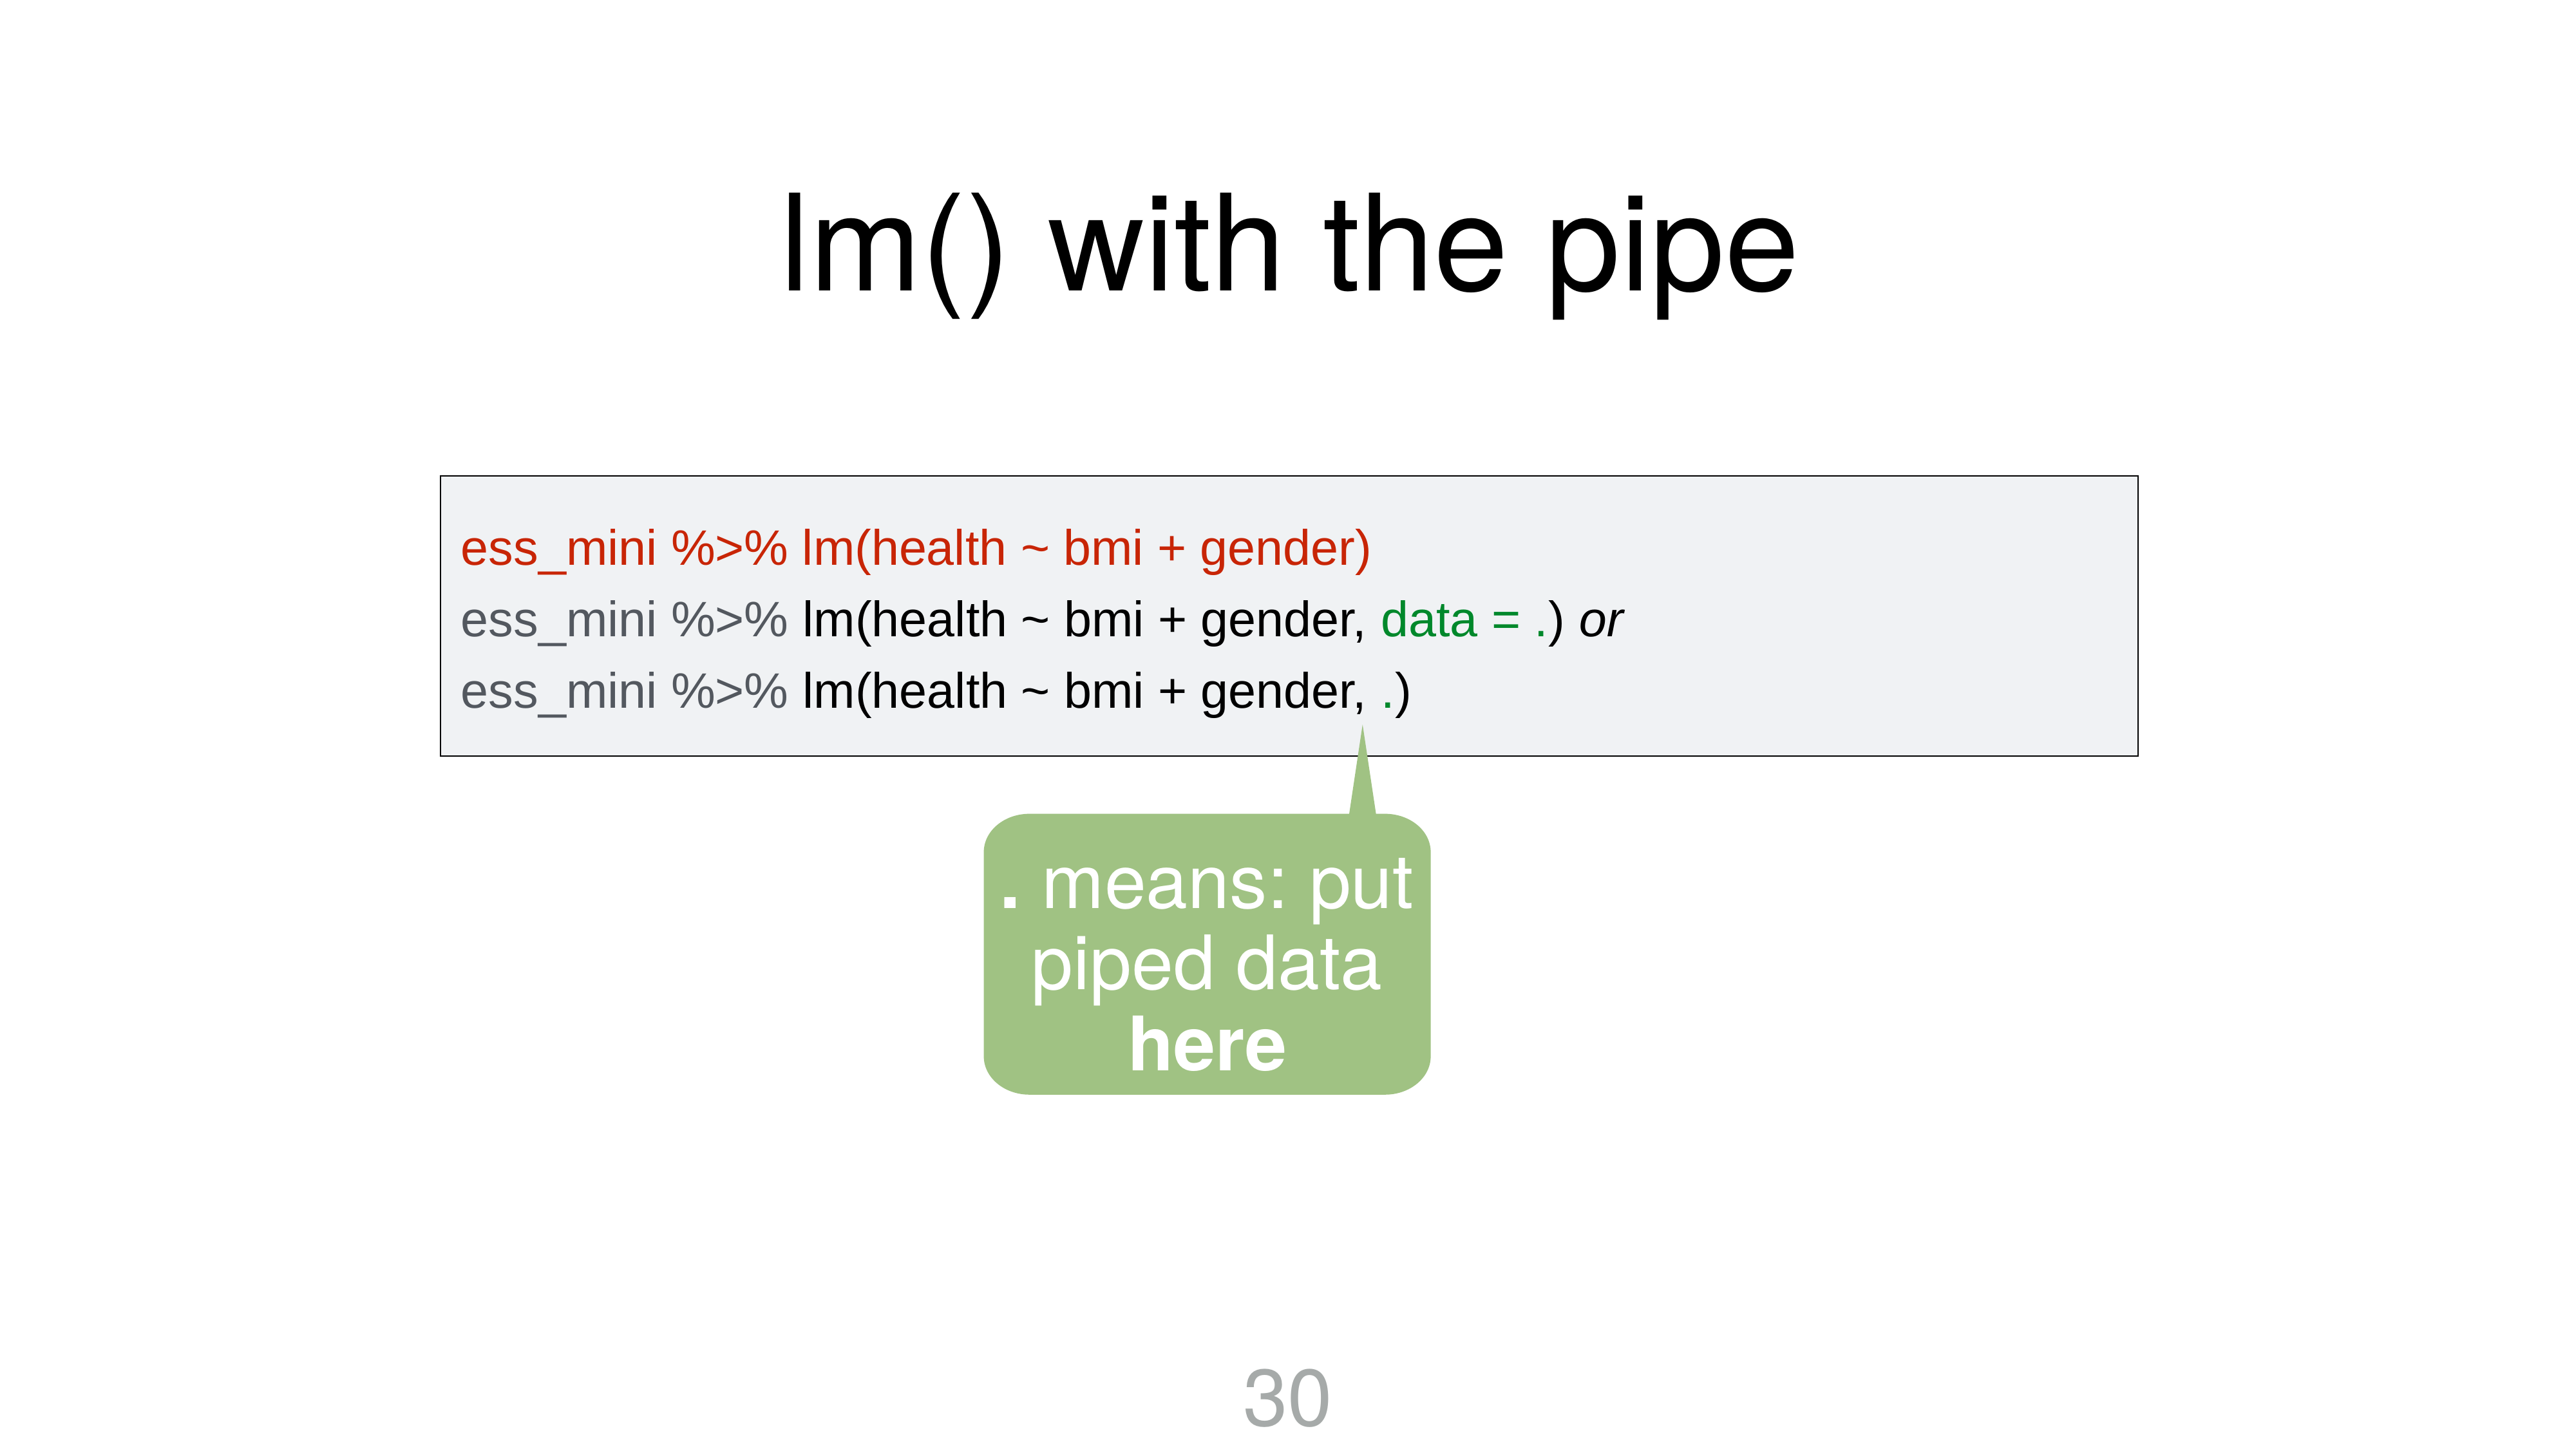

lm() with the pipe

ess_mini %>% lm(health ~ bmi + gender)
ess_mini %>% lm(health ~ bmi + gender, data = .) or
ess_mini %>% lm(health ~ bmi + gender, .)

. means: put piped data here
30